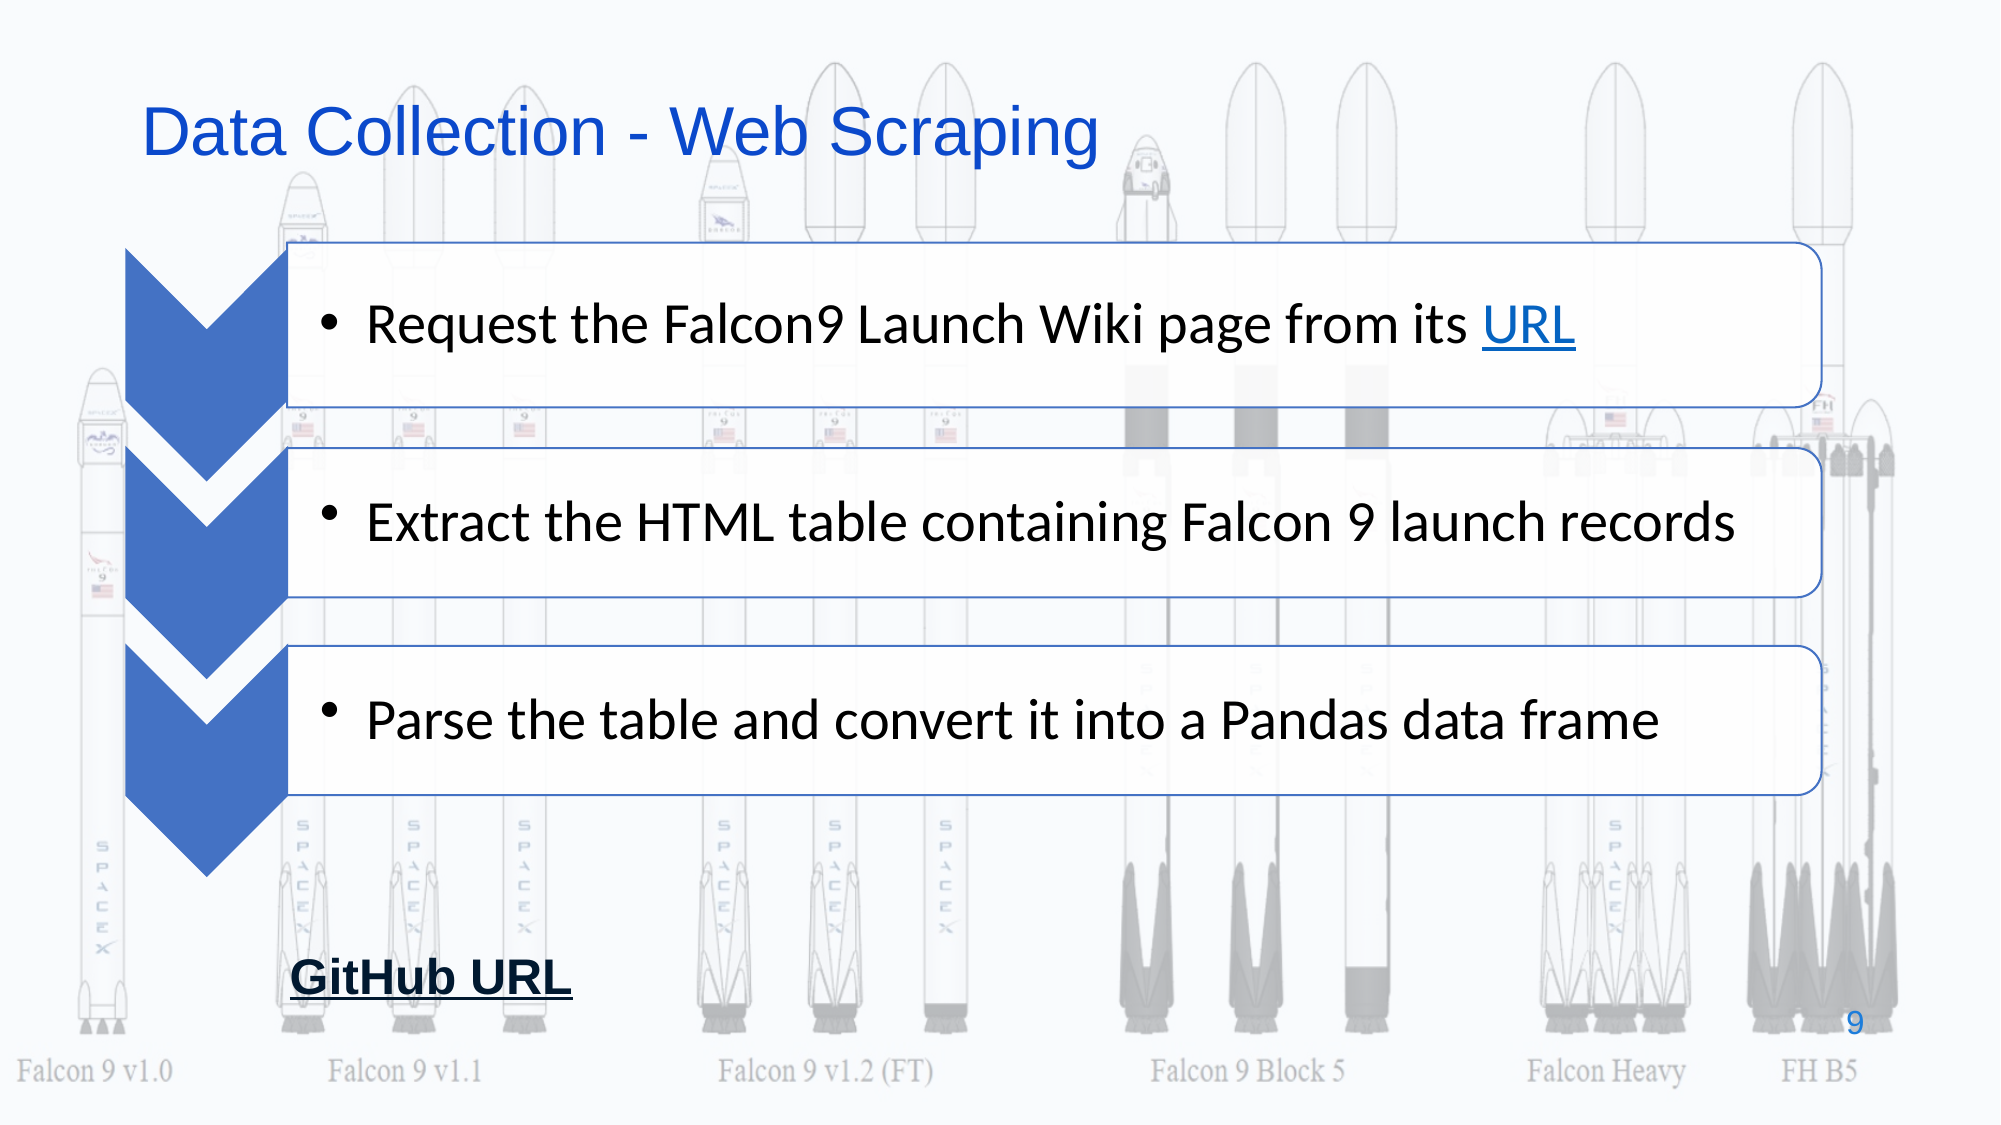

Data Collection - Web Scraping

Request the Falcon9 Launch Wiki page from its URL

Extract the HTML table containing Falcon 9 launch records

Parse the table and convert it into a Pandas data frame
GitHub URL
9